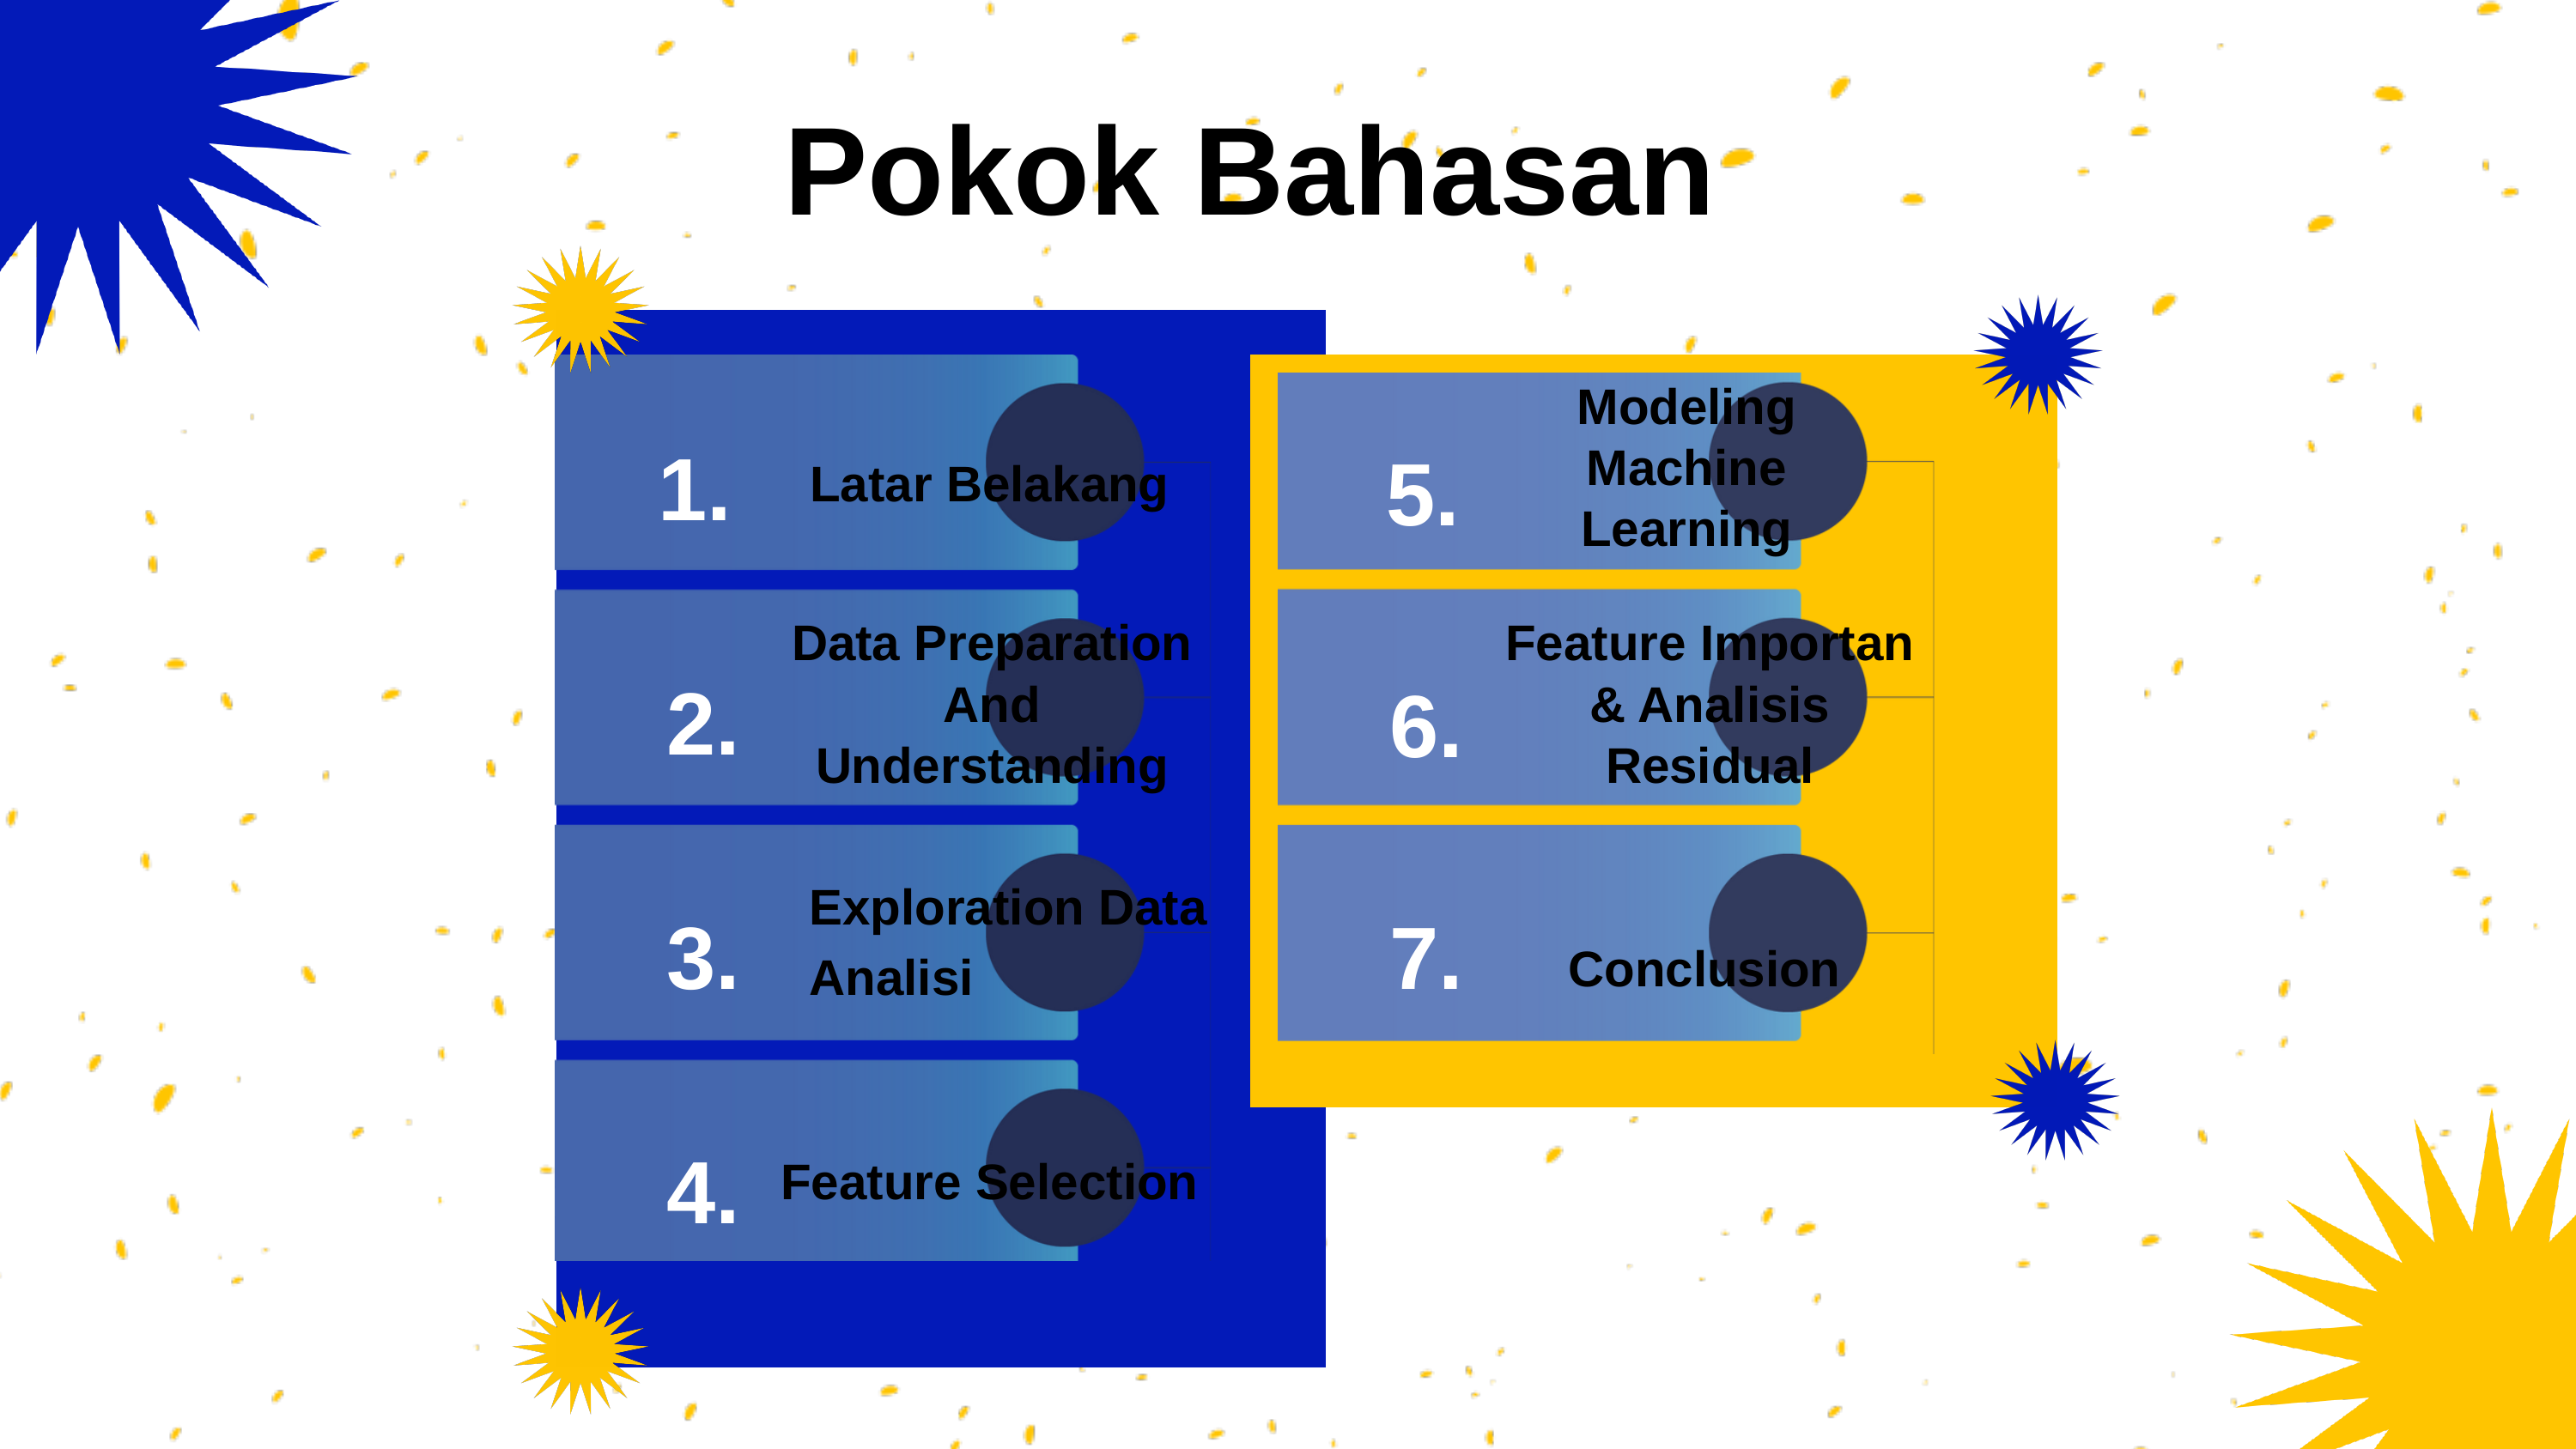

Pokok Bahasan

1.
5.

Modeling Machine Learning
Latar Belakang
2.
6.
Data Preparation And Understanding
Feature Importan & Analisis Residual
3.
7.
Exploration Data Analisi
Conclusion
4.

Feature Selection